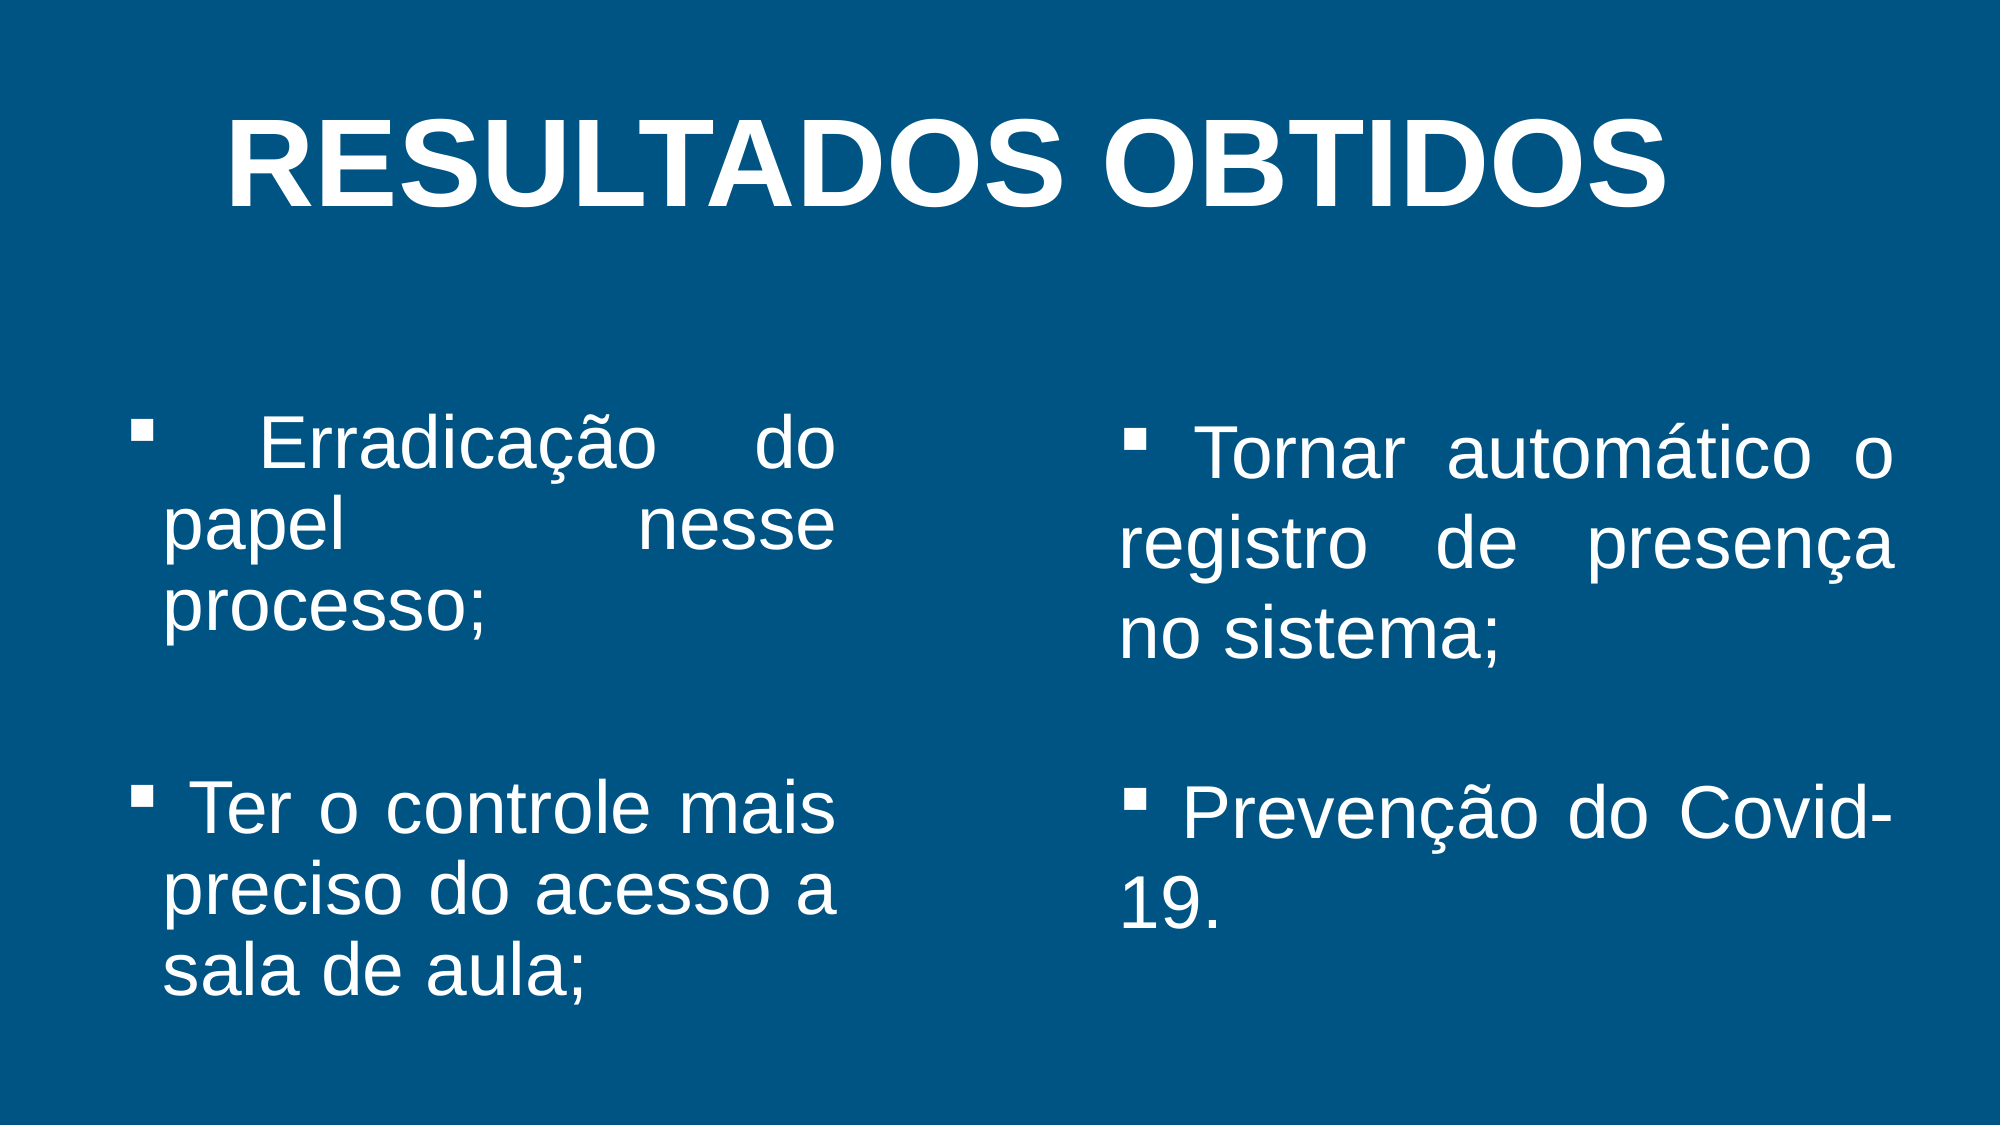

# RESULTADOS OBTIDOS
 Erradicação do papel nesse processo;

 Ter o controle mais preciso do acesso a sala de aula;

 Tornar automático o registro de presença no sistema;

 Prevenção do Covid-19.